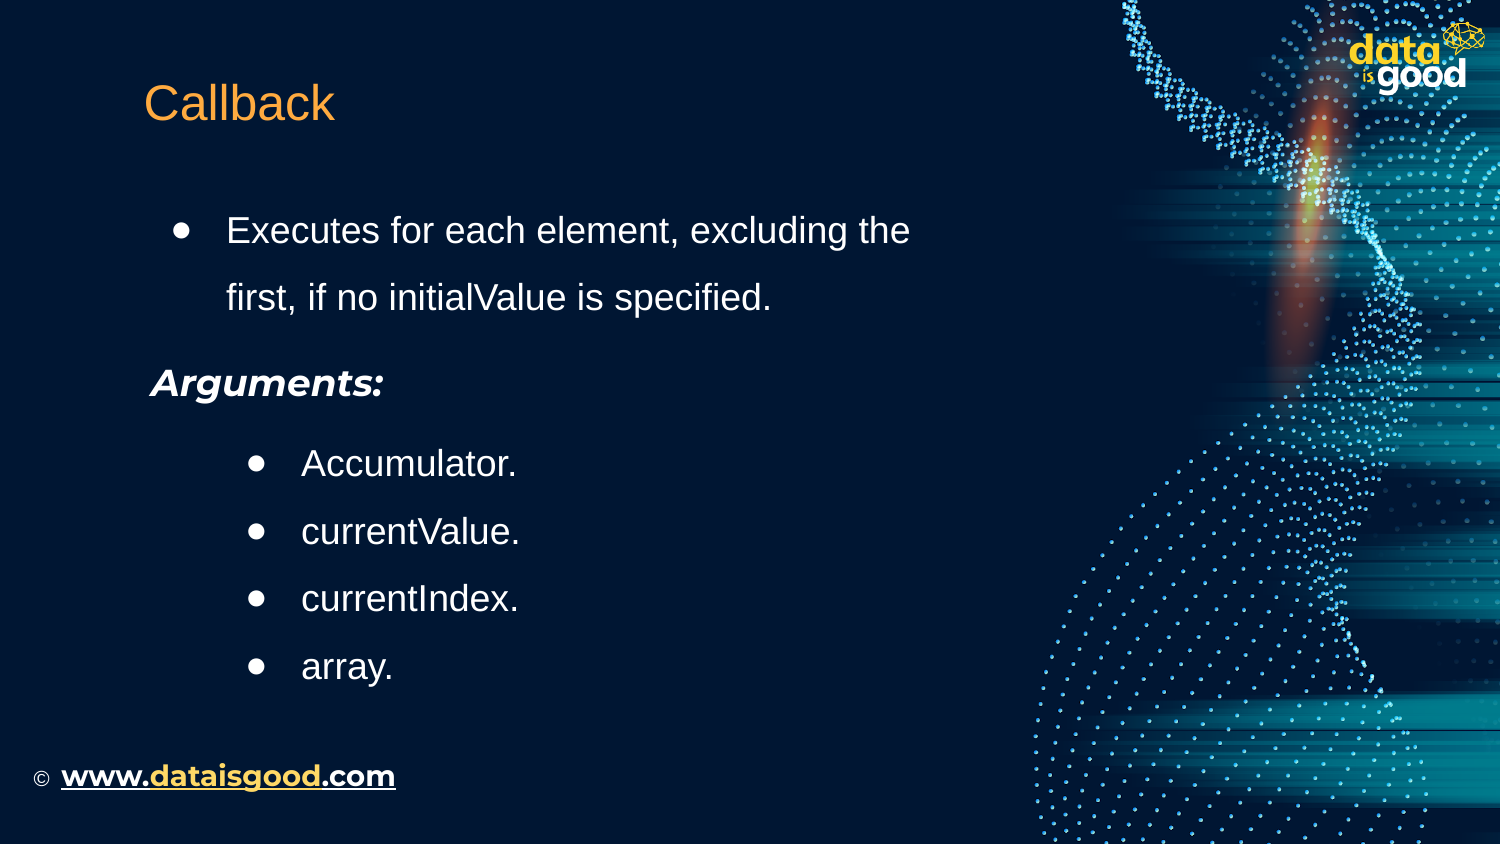

# Callback
Executes for each element, excluding the first, if no initialValue is specified.
Arguments:
Accumulator.
currentValue.
currentIndex.
array.